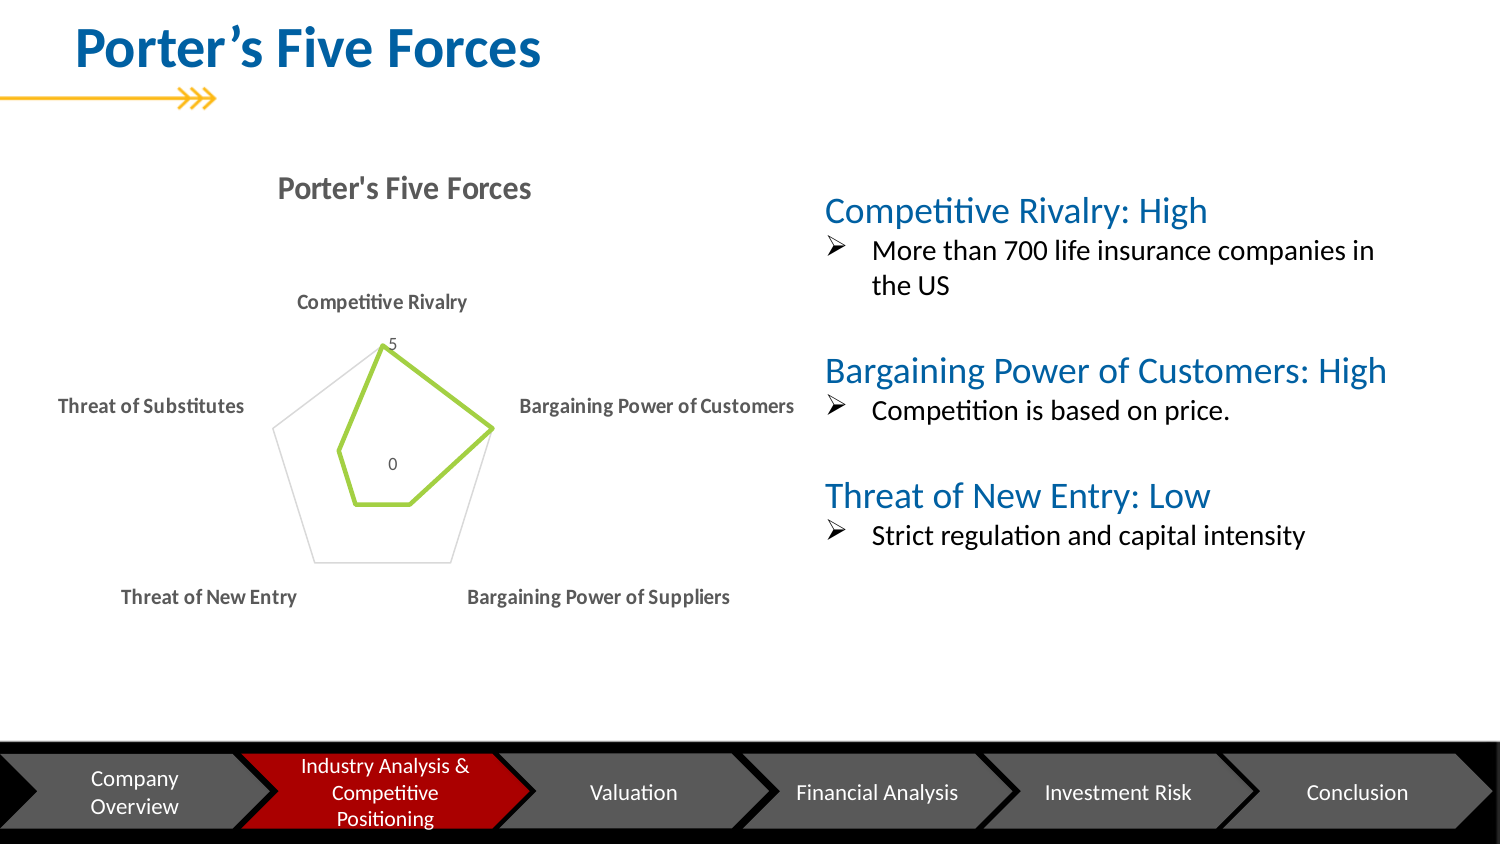

Porter’s Five Forces

### Chart: Porter's Five Forces

| Category |  |
|---|---|
| Competitive Rivalry | 5.0 |
| Bargaining Power of Customers | 5.0 |
| Bargaining Power of Suppliers | 2.0 |
| Threat of New Entry | 2.0 |
| Threat of Substitutes | 2.0 |
Competitive Rivalry: High
More than 700 life insurance companies in the US

Bargaining Power of Customers: High
Competition is based on price.

Threat of New Entry: Low
Strict regulation and capital intensity